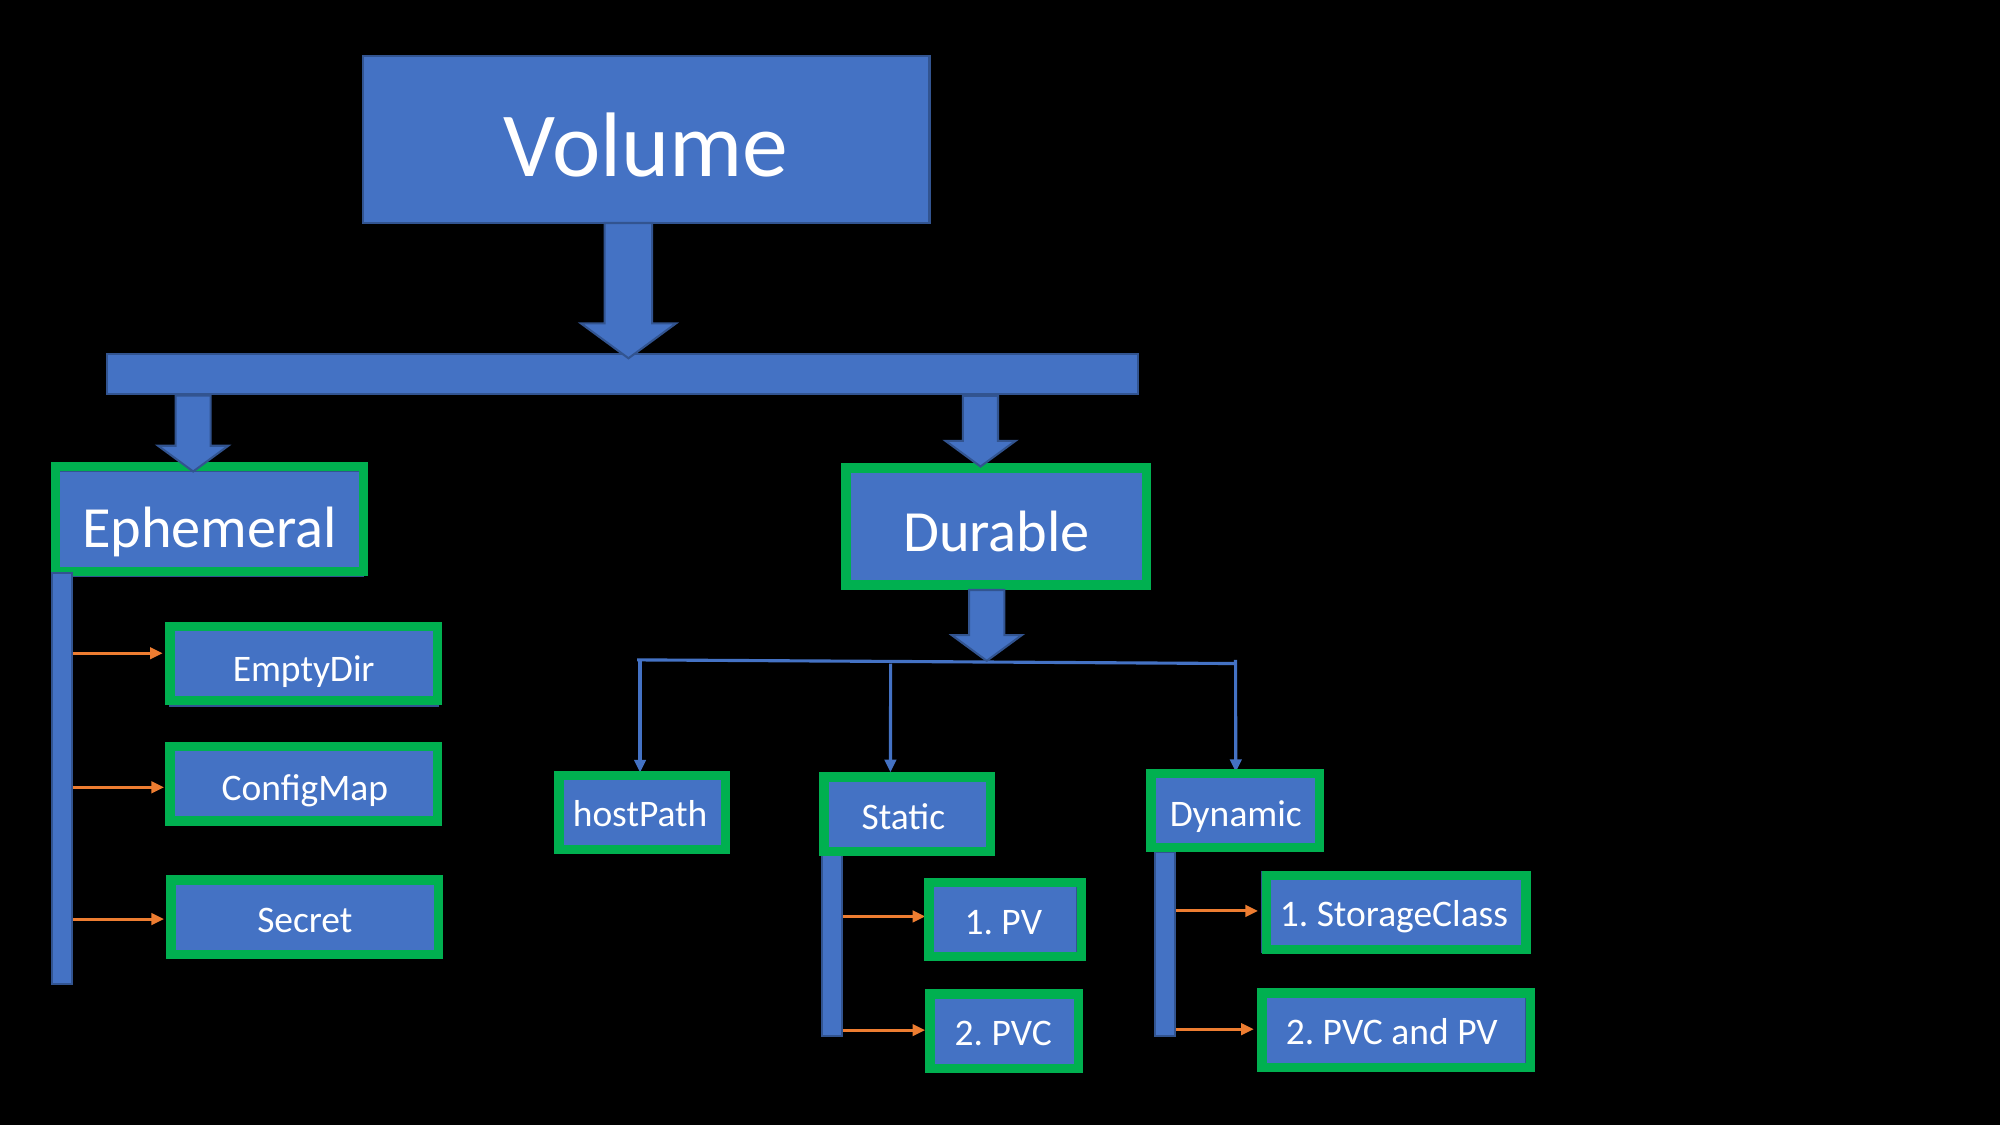

Volume

Durable
Ephemeral
123Vitara@1234

EmptyDir

ConfigMap

Dynamic
hostPath

Static

1. StorageClass

Secret

1. PV

2. PVC and PV
2. PVC